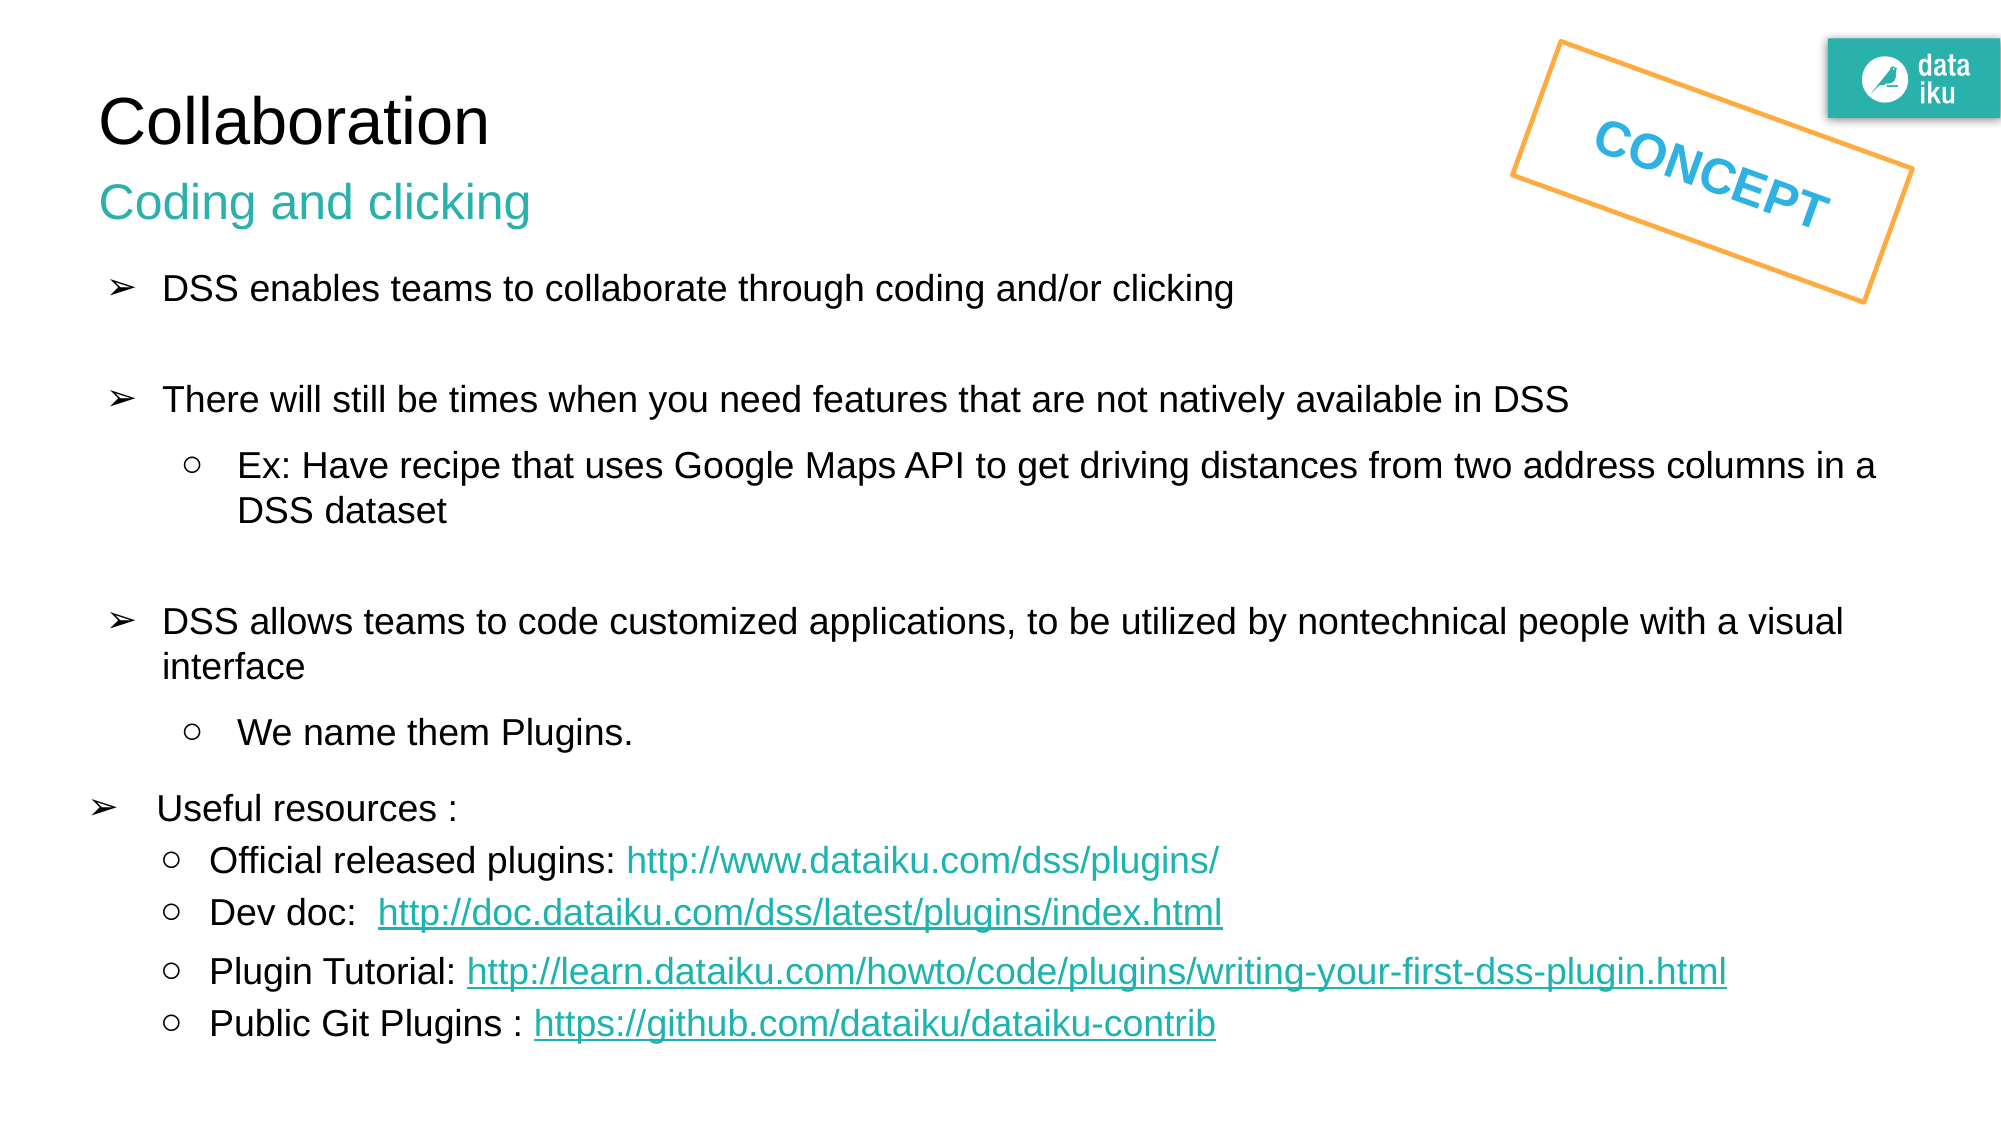

# Collaboration
CONCEPT
Coding and clicking

DSS enables teams to collaborate through coding and/or clicking
There will still be times when you need features that are not natively available in DSS
Ex: Have recipe that uses Google Maps API to get driving distances from two address columns in a DSS dataset
DSS allows teams to code customized applications, to be utilized by nontechnical people with a visual interface
We name them Plugins.
Useful resources :
Official released plugins: http://www.dataiku.com/dss/plugins/
Dev doc:  http://doc.dataiku.com/dss/latest/plugins/index.html
Plugin Tutorial: http://learn.dataiku.com/howto/code/plugins/writing-your-first-dss-plugin.html
Public Git Plugins : https://github.com/dataiku/dataiku-contrib